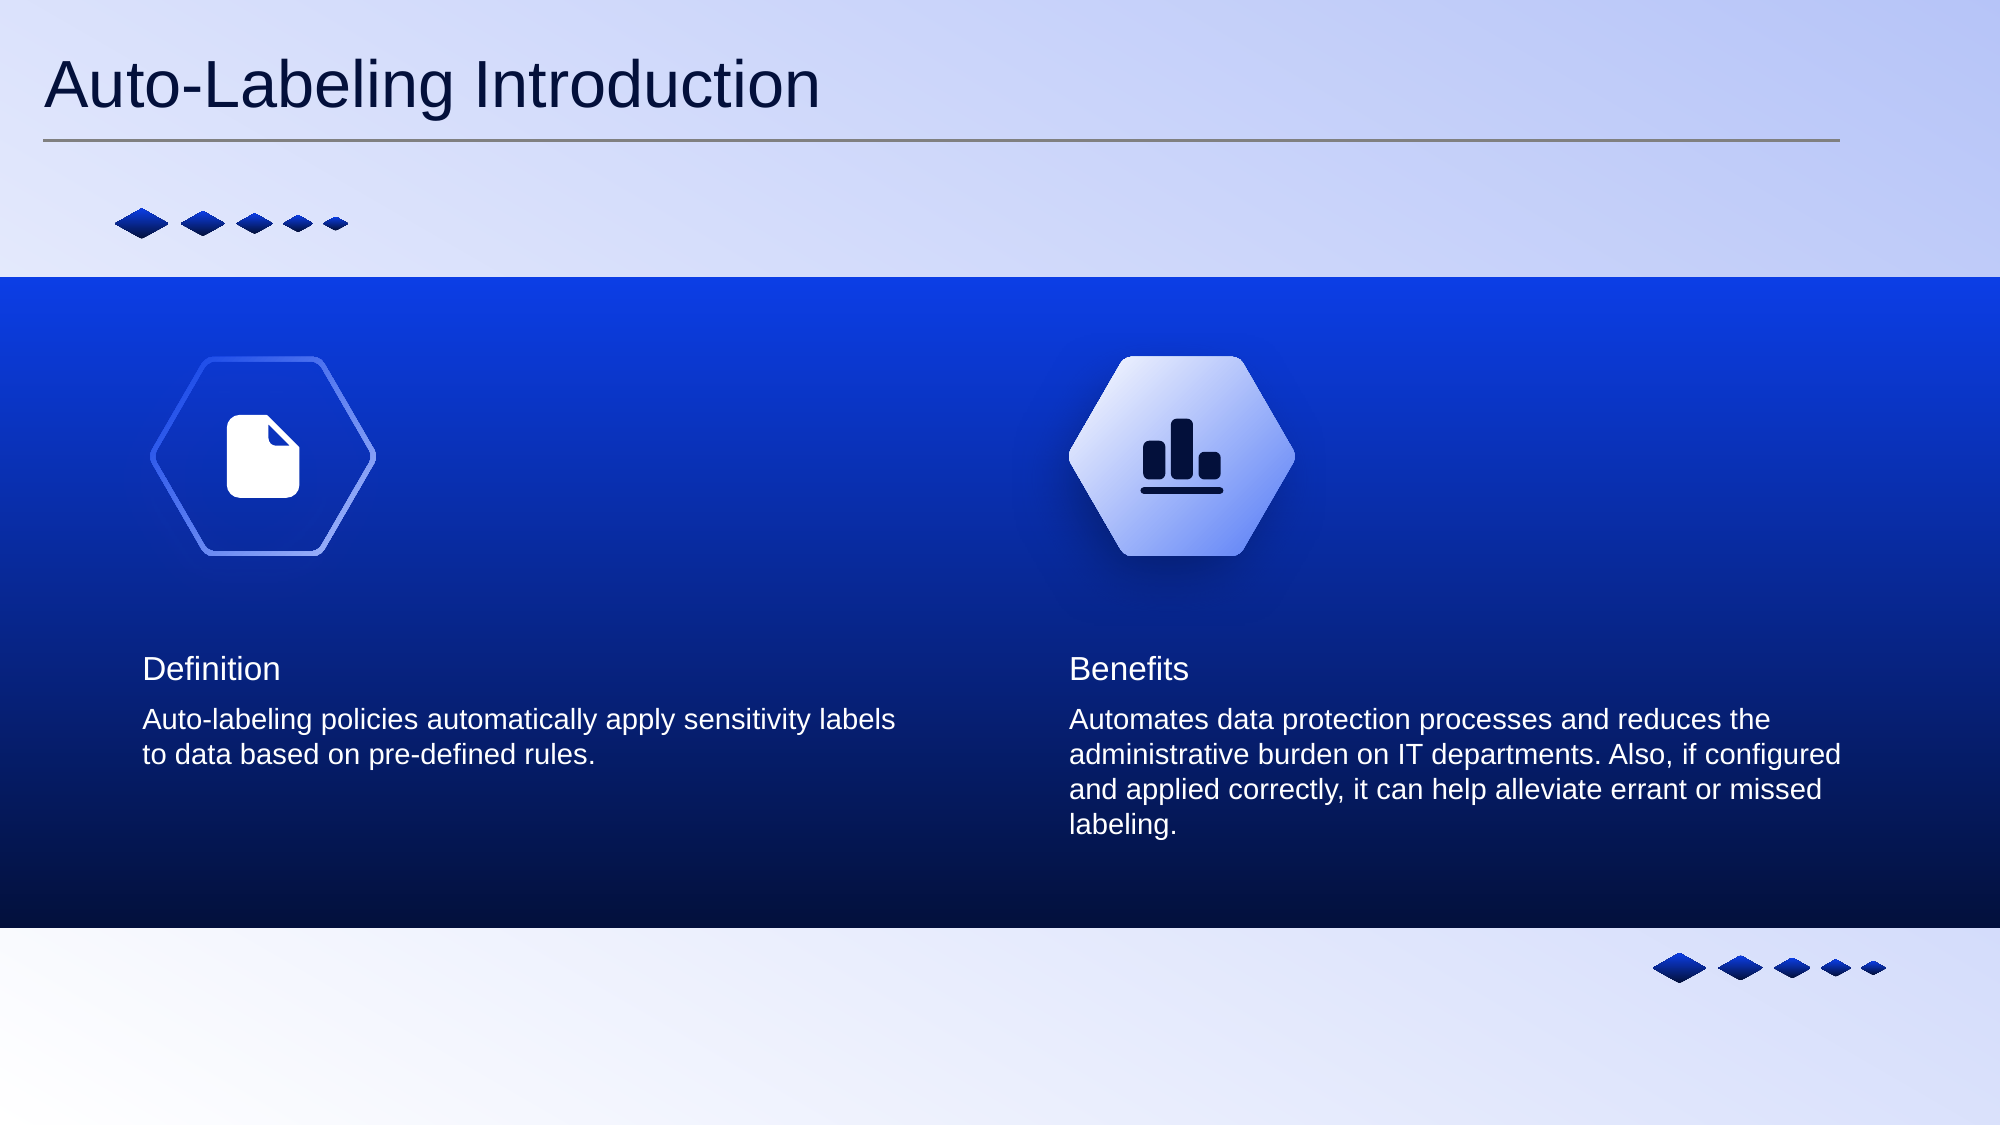

Auto-Labeling Introduction

Definition
Benefits
Auto-labeling policies automatically apply sensitivity labels to data based on pre-defined rules.
Automates data protection processes and reduces the administrative burden on IT departments. Also, if configured and applied correctly, it can help alleviate errant or missed labeling.